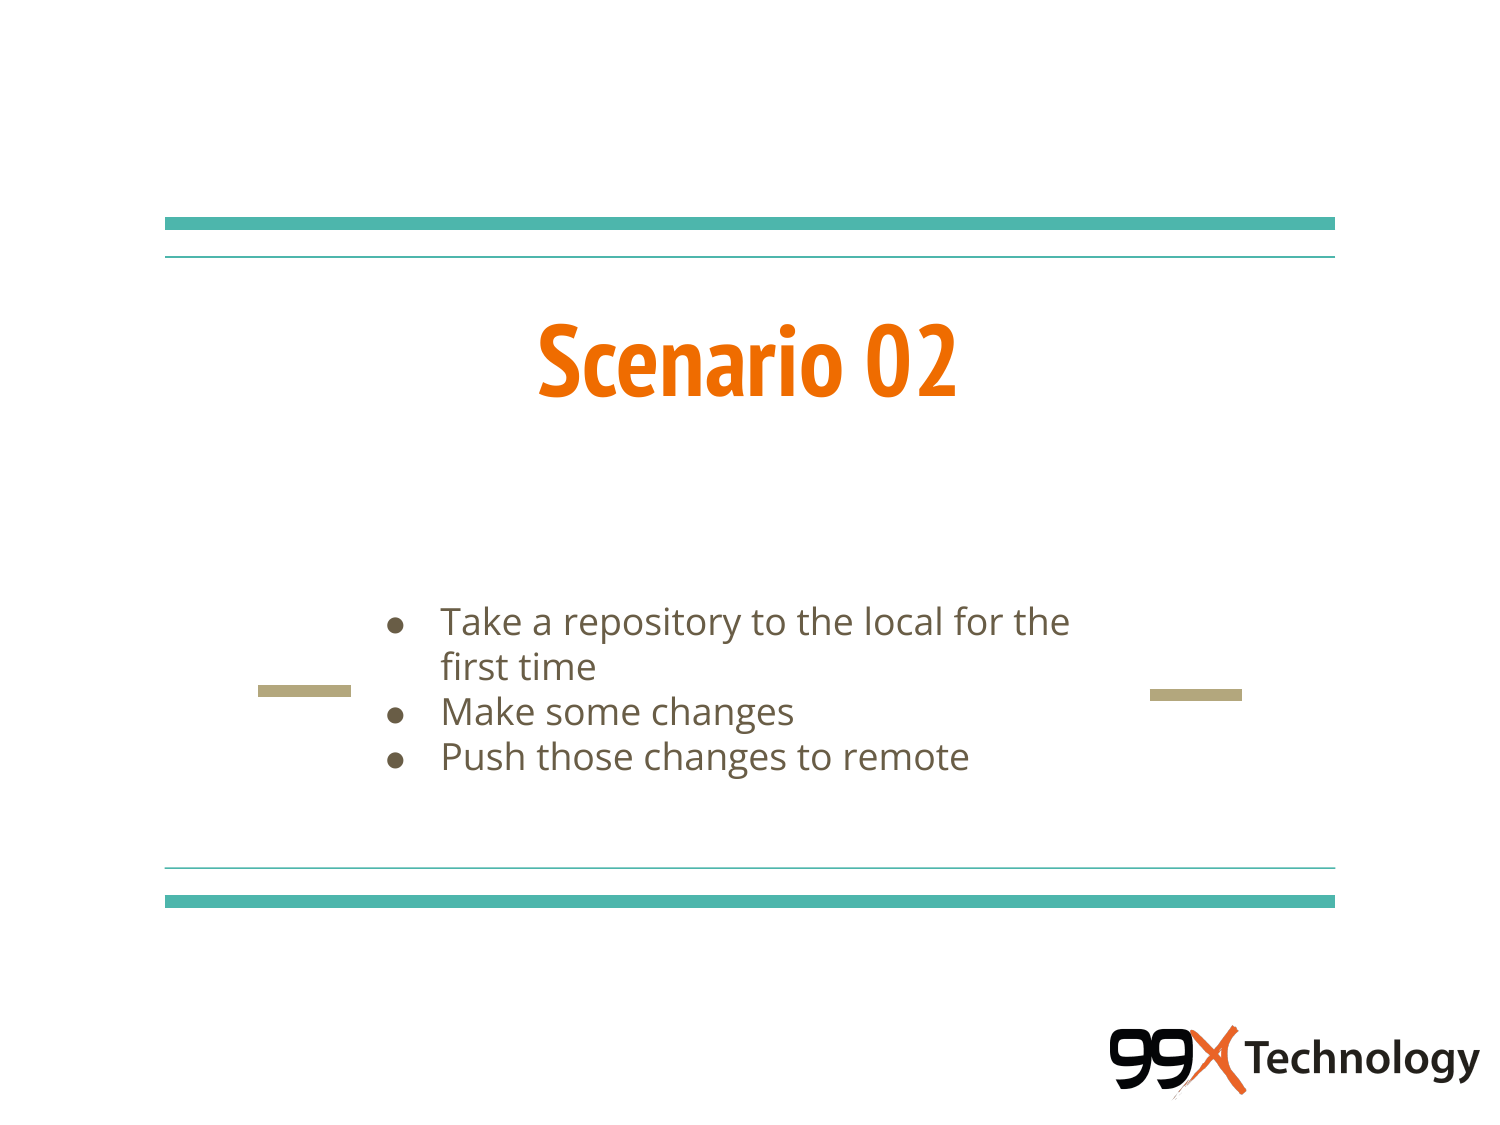

# Scenario 02
Take a repository to the local for the first time
Make some changes
Push those changes to remote